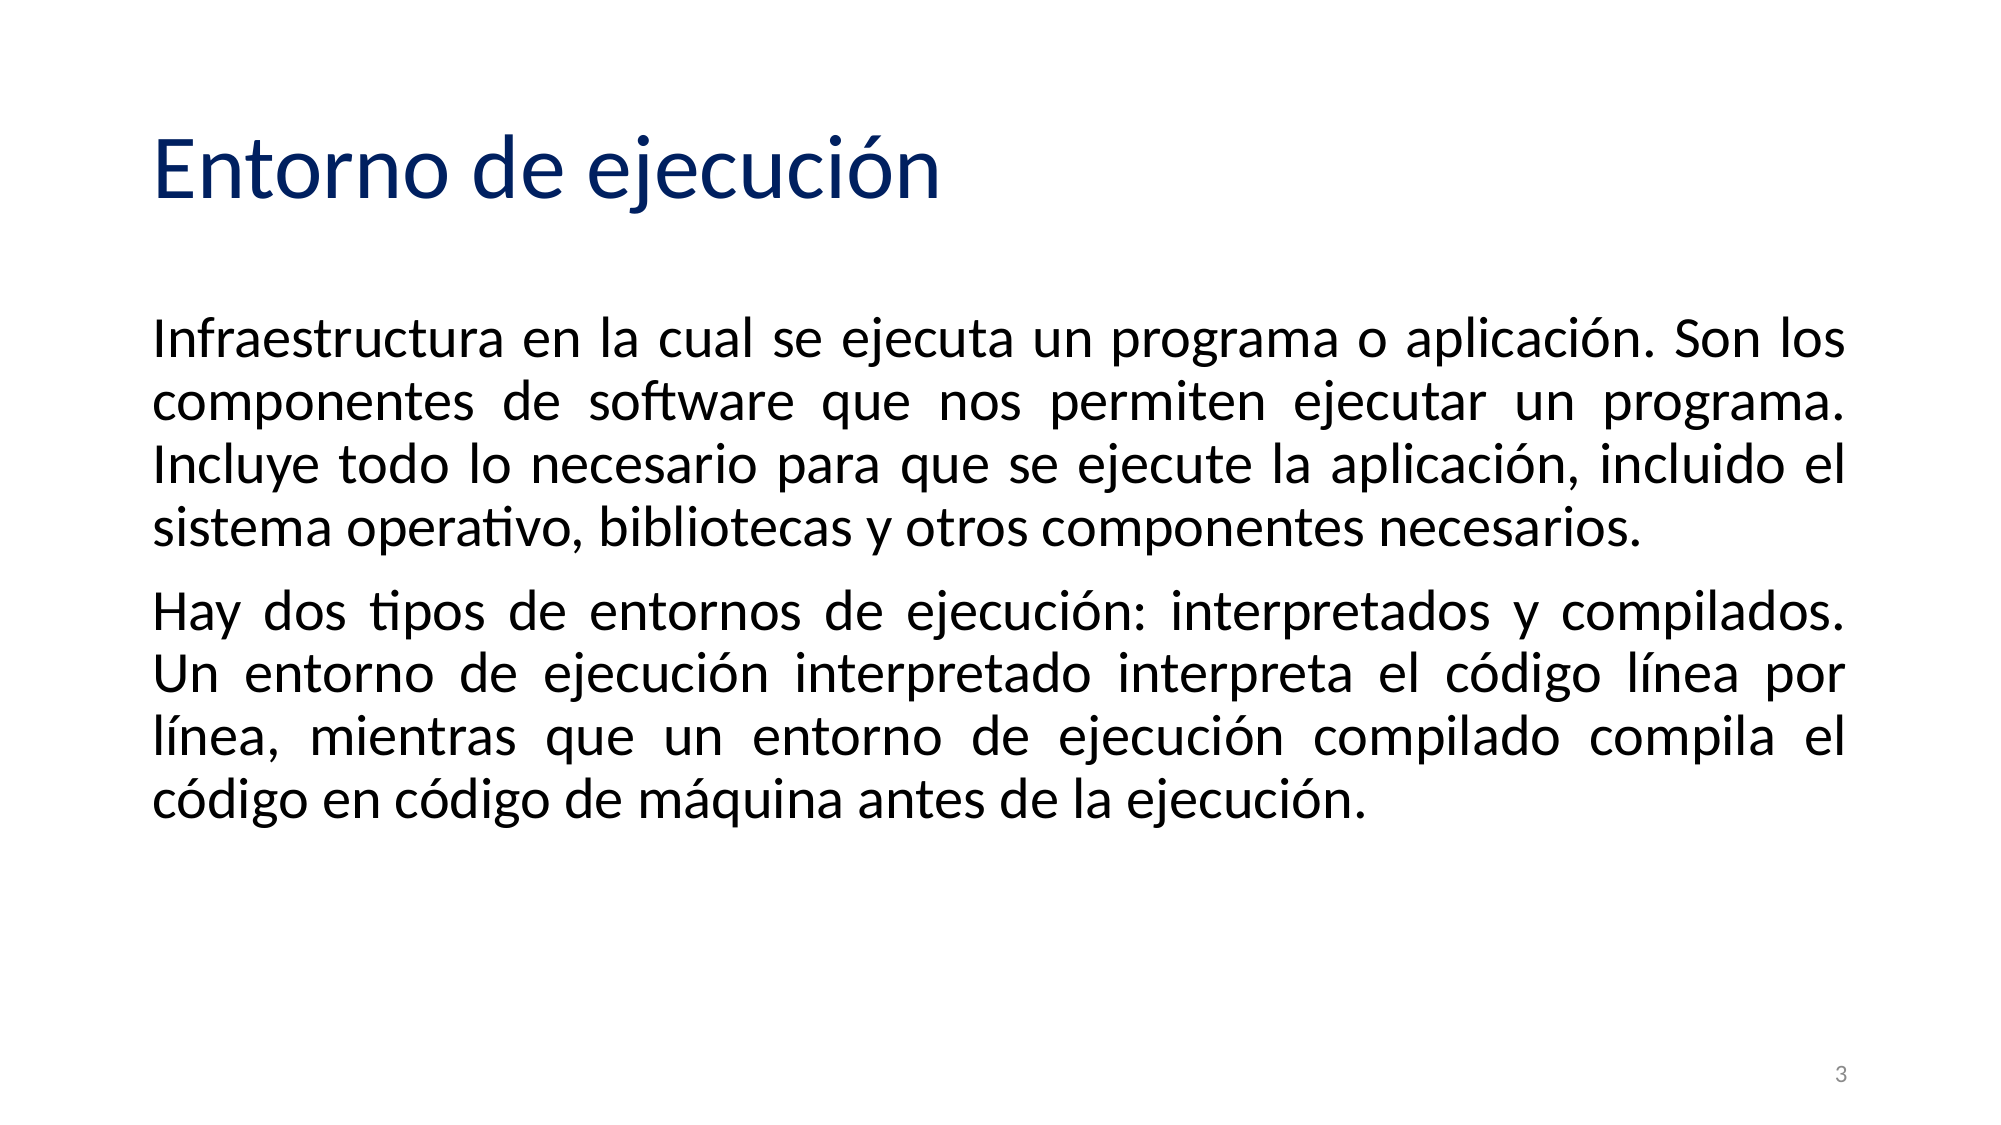

# Entorno de ejecución
Infraestructura en la cual se ejecuta un programa o aplicación. Son los componentes de software que nos permiten ejecutar un programa. Incluye todo lo necesario para que se ejecute la aplicación, incluido el sistema operativo, bibliotecas y otros componentes necesarios.
Hay dos tipos de entornos de ejecución: interpretados y compilados. Un entorno de ejecución interpretado interpreta el código línea por línea, mientras que un entorno de ejecución compilado compila el código en código de máquina antes de la ejecución.

3